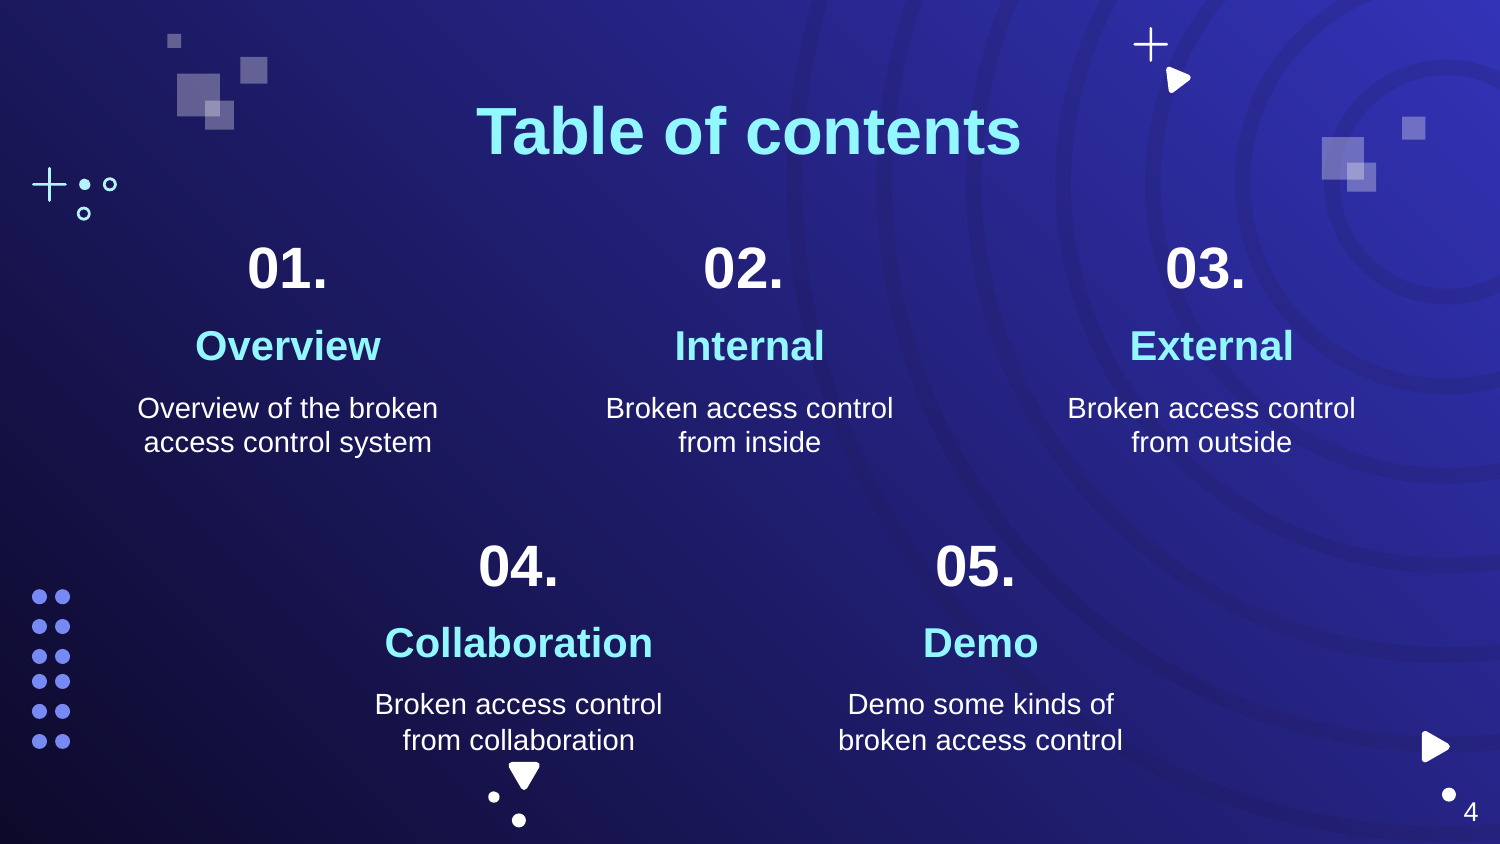

Table of contents
01.
02.
03.
# Overview
Internal
External
Overview of the broken access control system
Broken access control from inside
Broken access control from outside
04.
05.
Collaboration
Demo
Broken access control from collaboration
Demo some kinds of broken access control
4